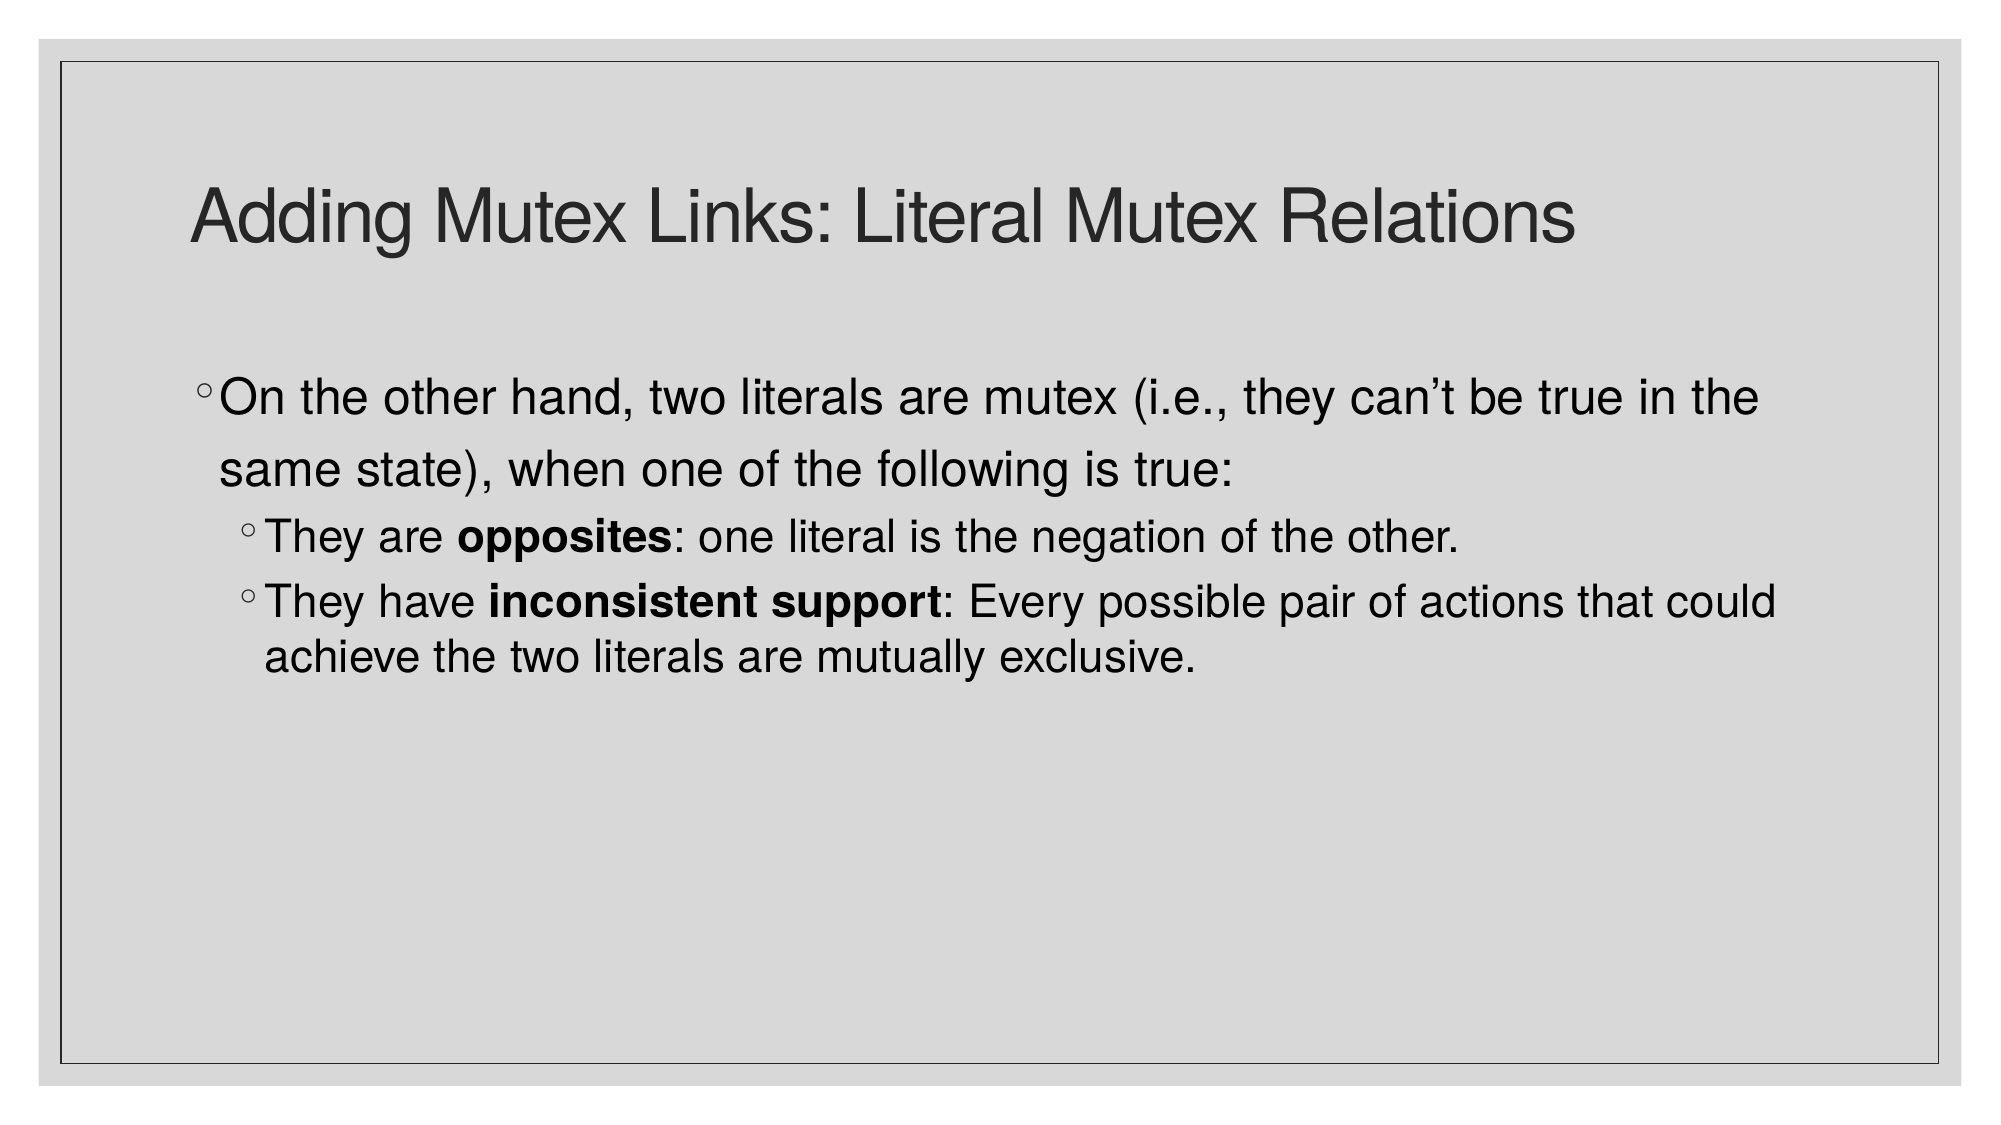

# Adding Mutex Links: Literal Mutex Relations
On the other hand, two literals are mutex (i.e., they can’t be true in the same state), when one of the following is true:
They are opposites: one literal is the negation of the other.
They have inconsistent support: Every possible pair of actions that could achieve the two literals are mutually exclusive.